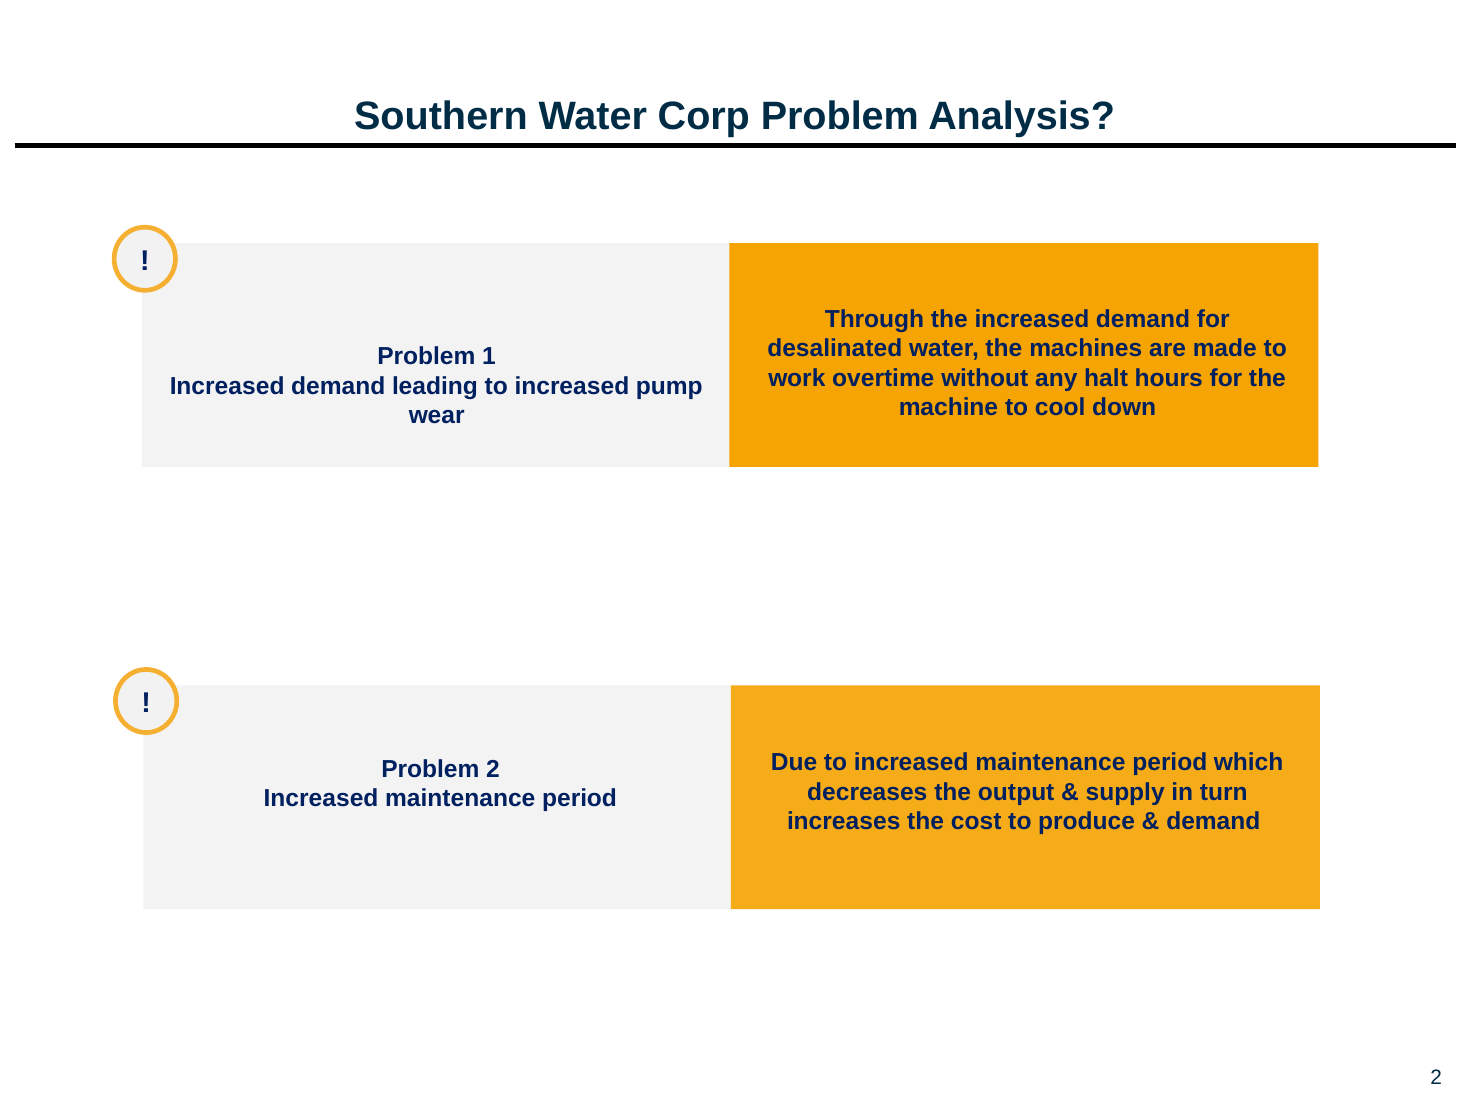

# Southern Water Corp Problem Analysis?
!

Through the increased demand for desalinated water, the machines are made to work overtime without any halt hours for the machine to cool down
Problem 1
Increased demand leading to increased pump wear
!

Due to increased maintenance period which decreases the output & supply in turn increases the cost to produce & demand
Problem 2
Increased maintenance period